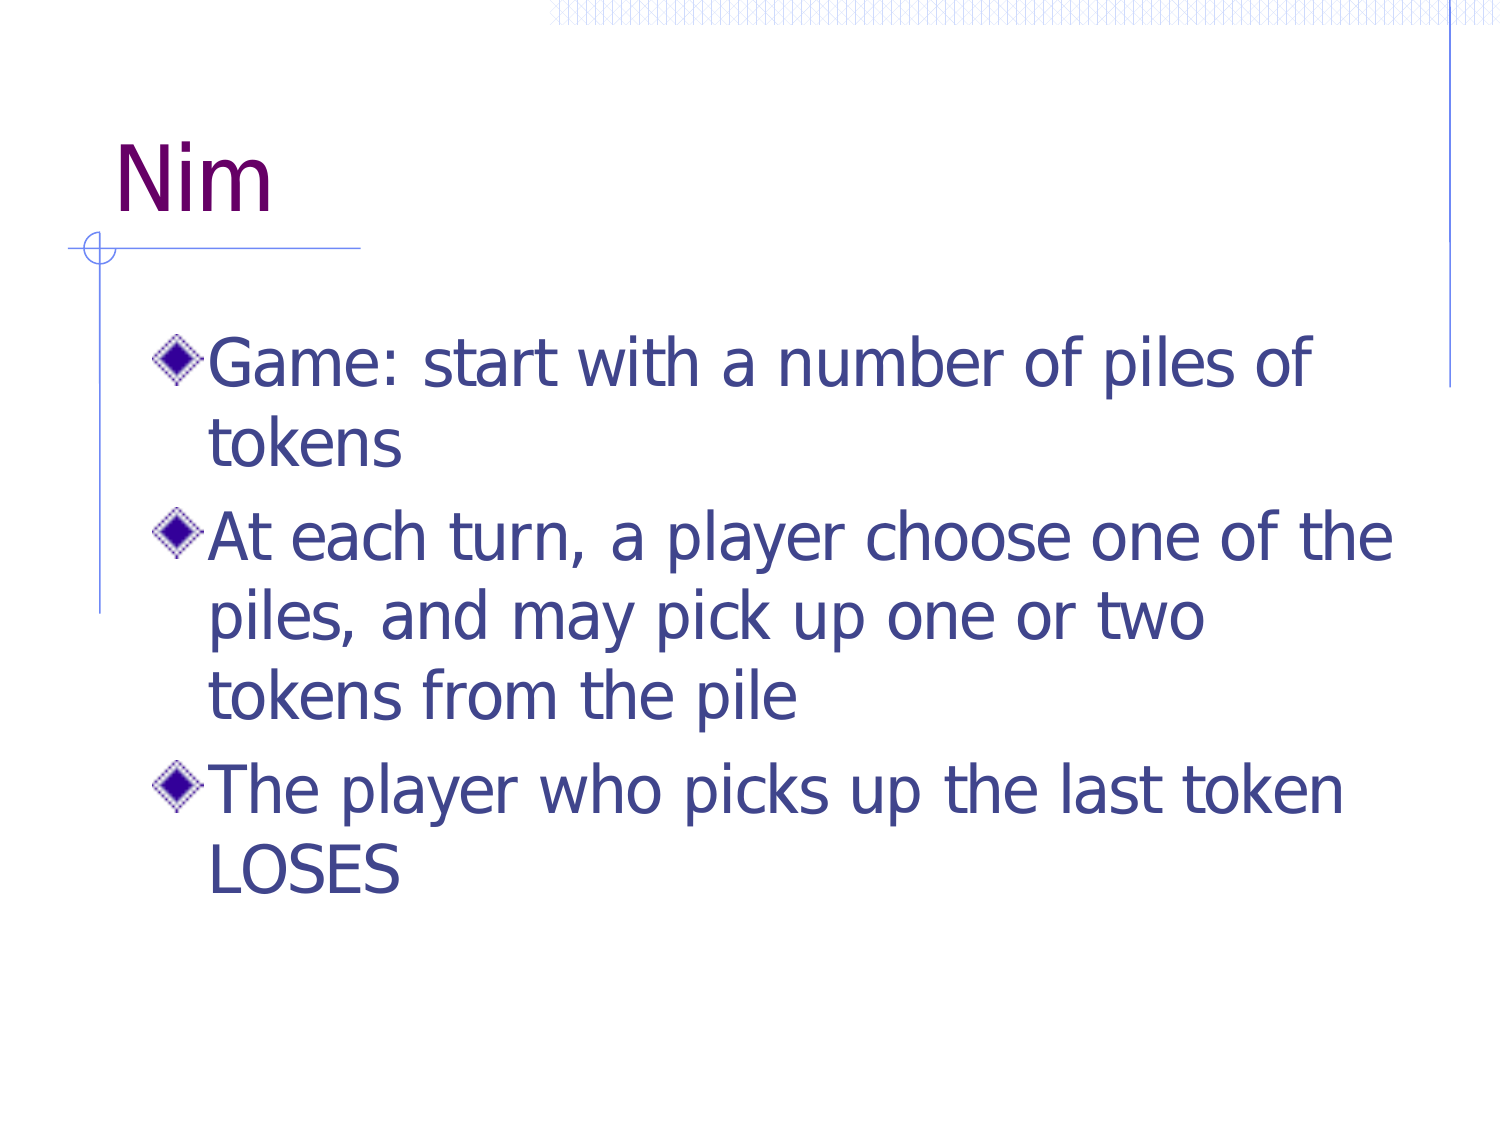

# Nim
Game: start with a number of piles of tokens
At each turn, a player choose one of the piles, and may pick up one or two tokens from the pile
The player who picks up the last token LOSES